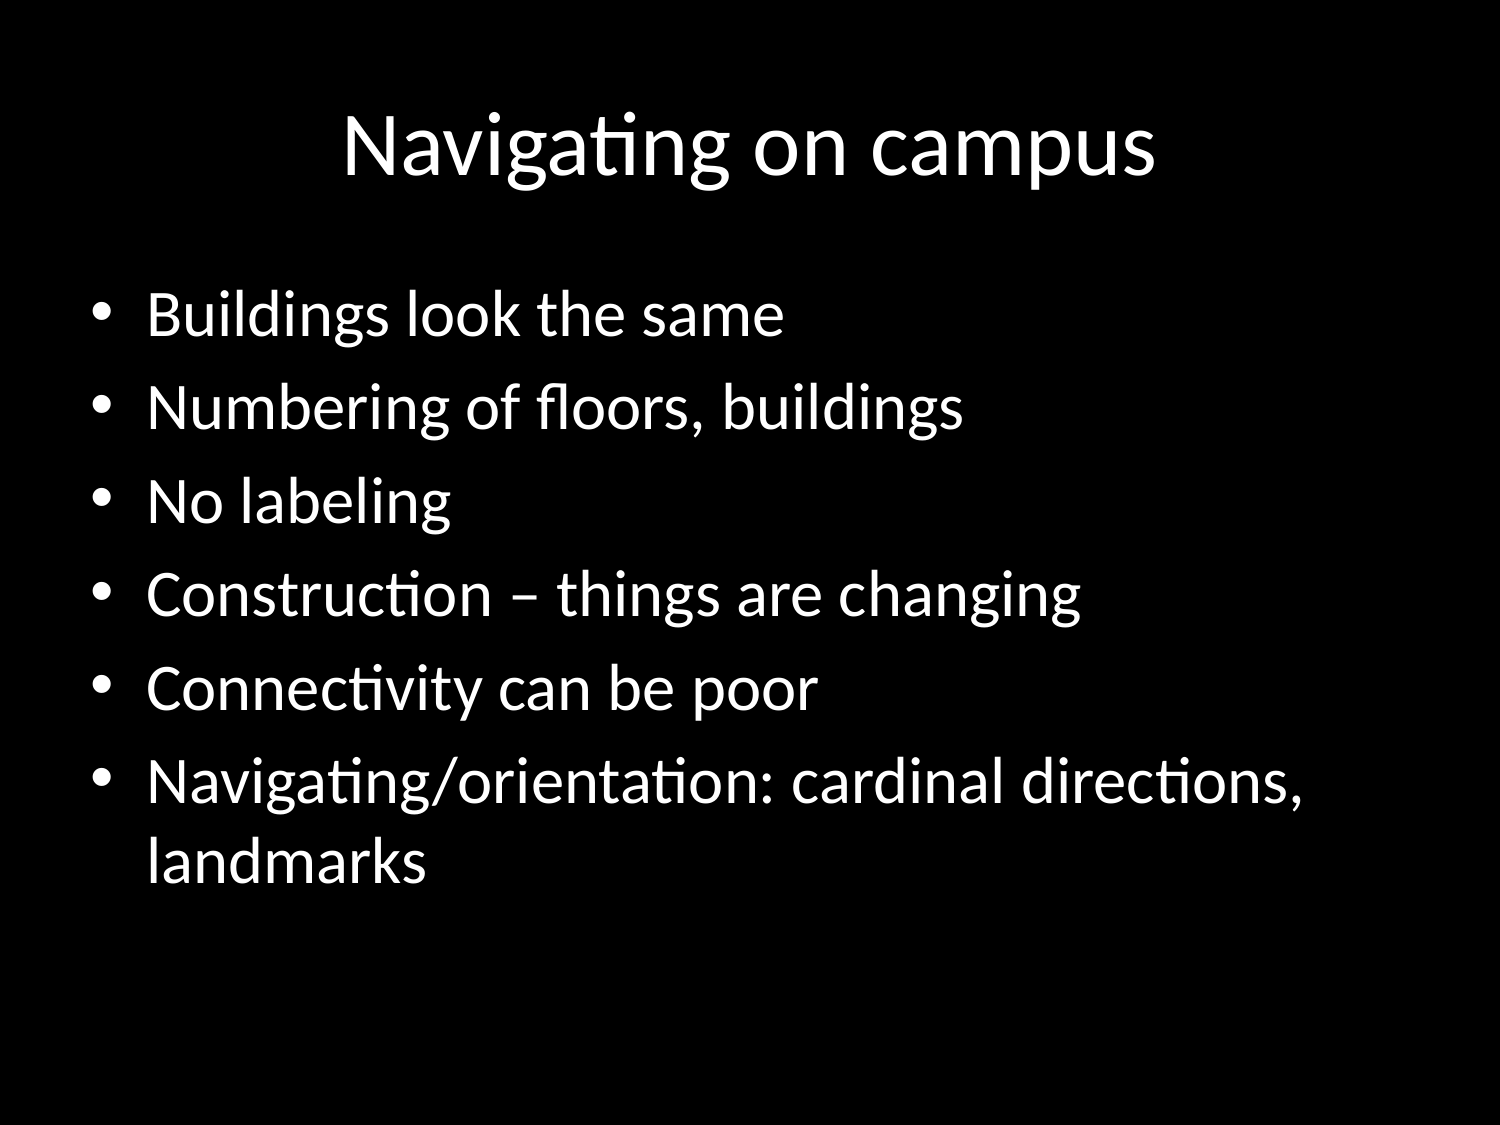

# Navigating on campus
Buildings look the same
Numbering of floors, buildings
No labeling
Construction – things are changing
Connectivity can be poor
Navigating/orientation: cardinal directions, landmarks